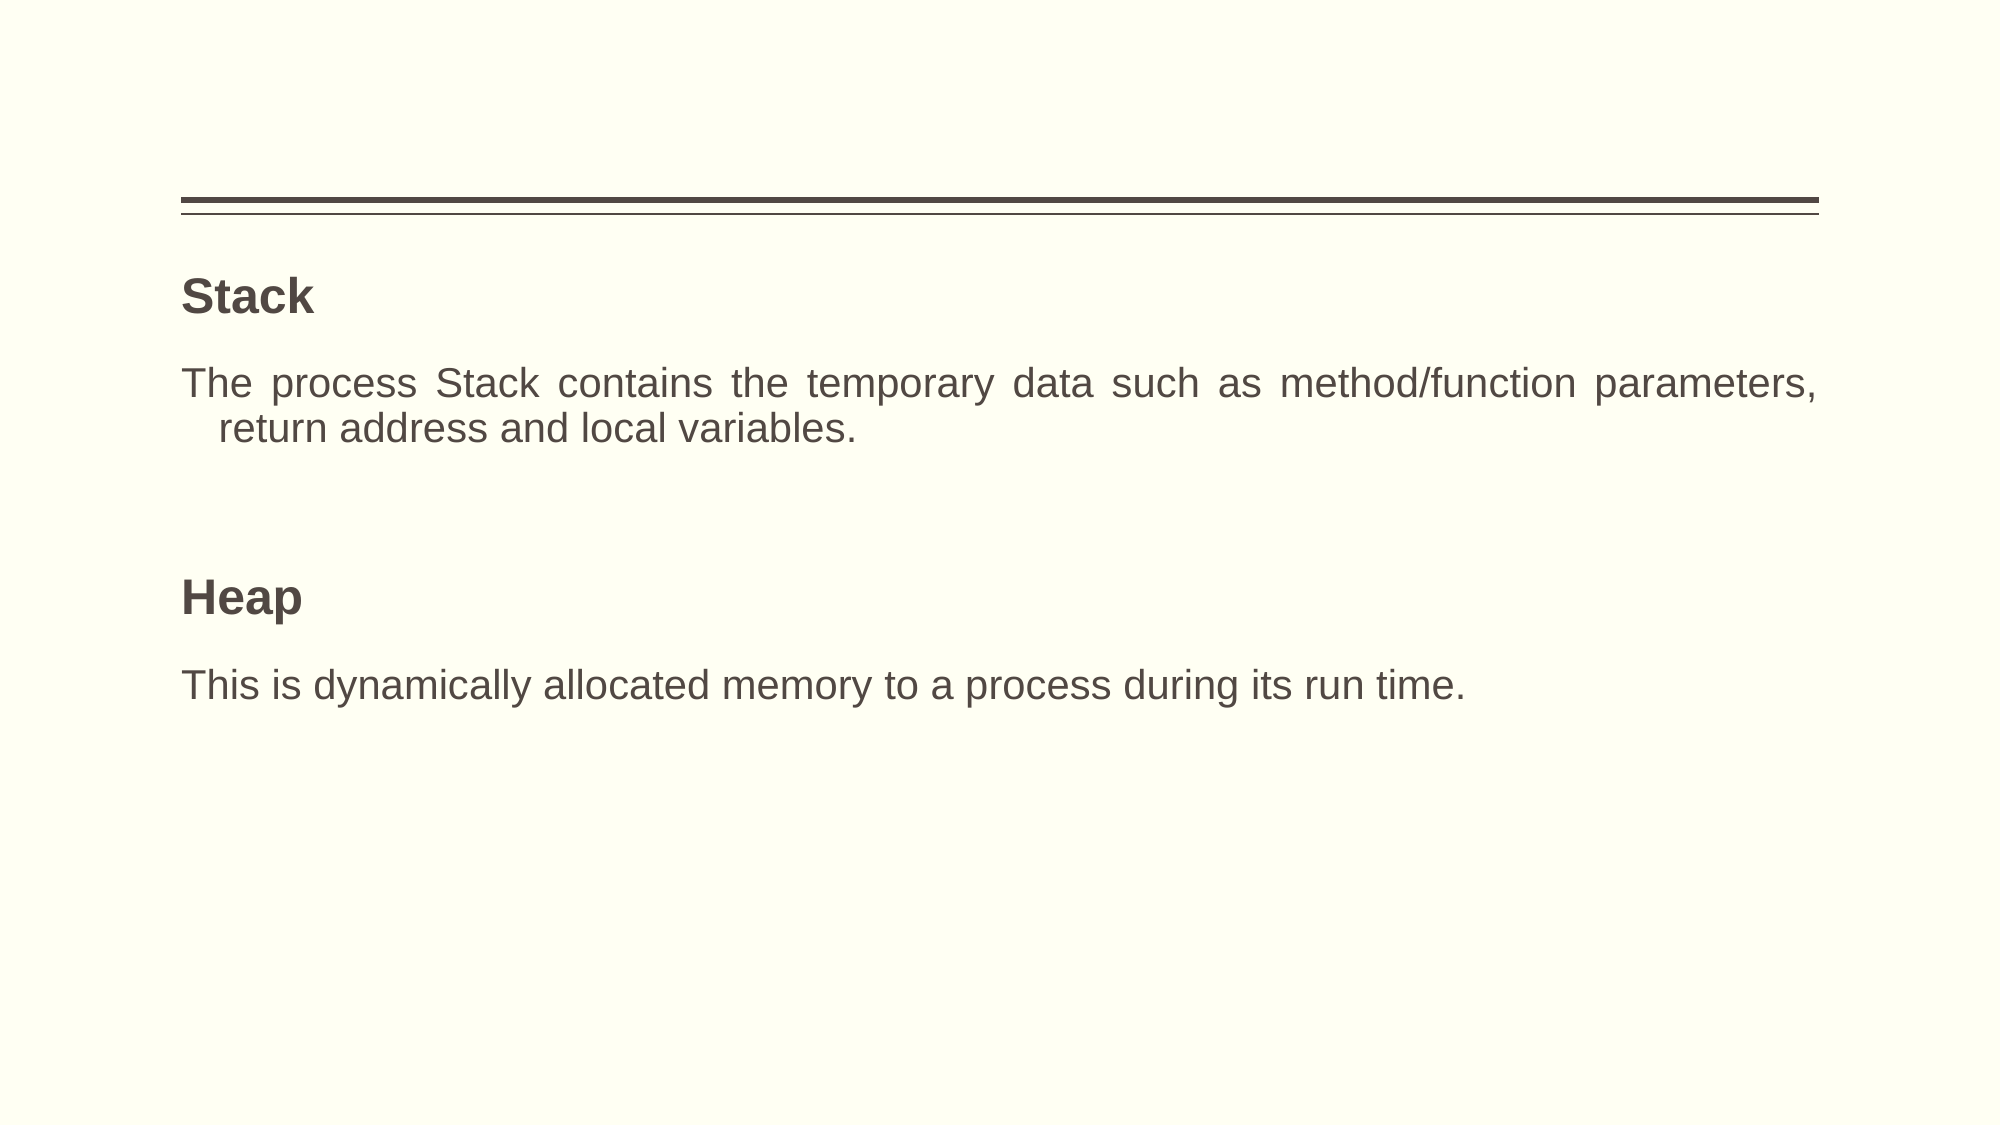

#
Stack
The process Stack contains the temporary data such as method/function parameters, return address and local variables.

Heap
This is dynamically allocated memory to a process during its run time.